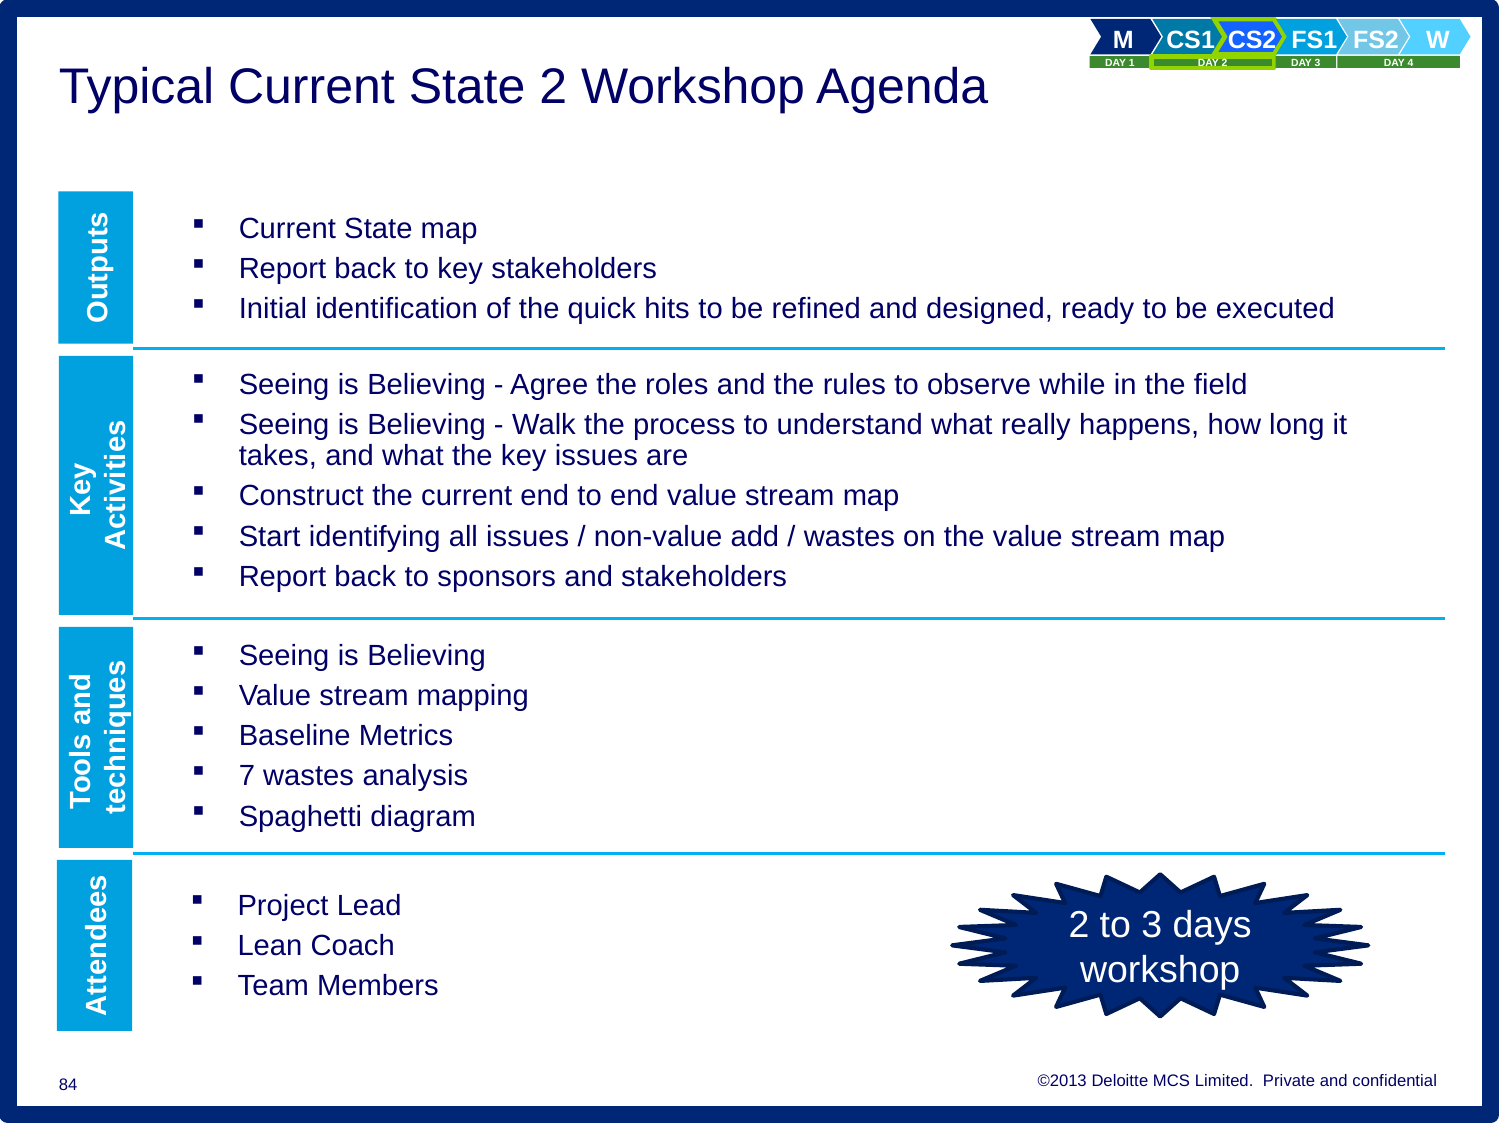

# Typical Current State 2 Workshop Agenda

Outputs
Current State map
Report back to key stakeholders
Initial identification of the quick hits to be refined and designed, ready to be executed
Seeing is Believing - Agree the roles and the rules to observe while in the field
Seeing is Believing - Walk the process to understand what really happens, how long it takes, and what the key issues are
Construct the current end to end value stream map
Start identifying all issues / non-value add / wastes on the value stream map
Report back to sponsors and stakeholders
Key
Activities
Seeing is Believing
Value stream mapping
Baseline Metrics
7 wastes analysis
Spaghetti diagram
Tools and
techniques
Project Lead
Lean Coach
Team Members
Attendees
2 to 3 days workshop
84